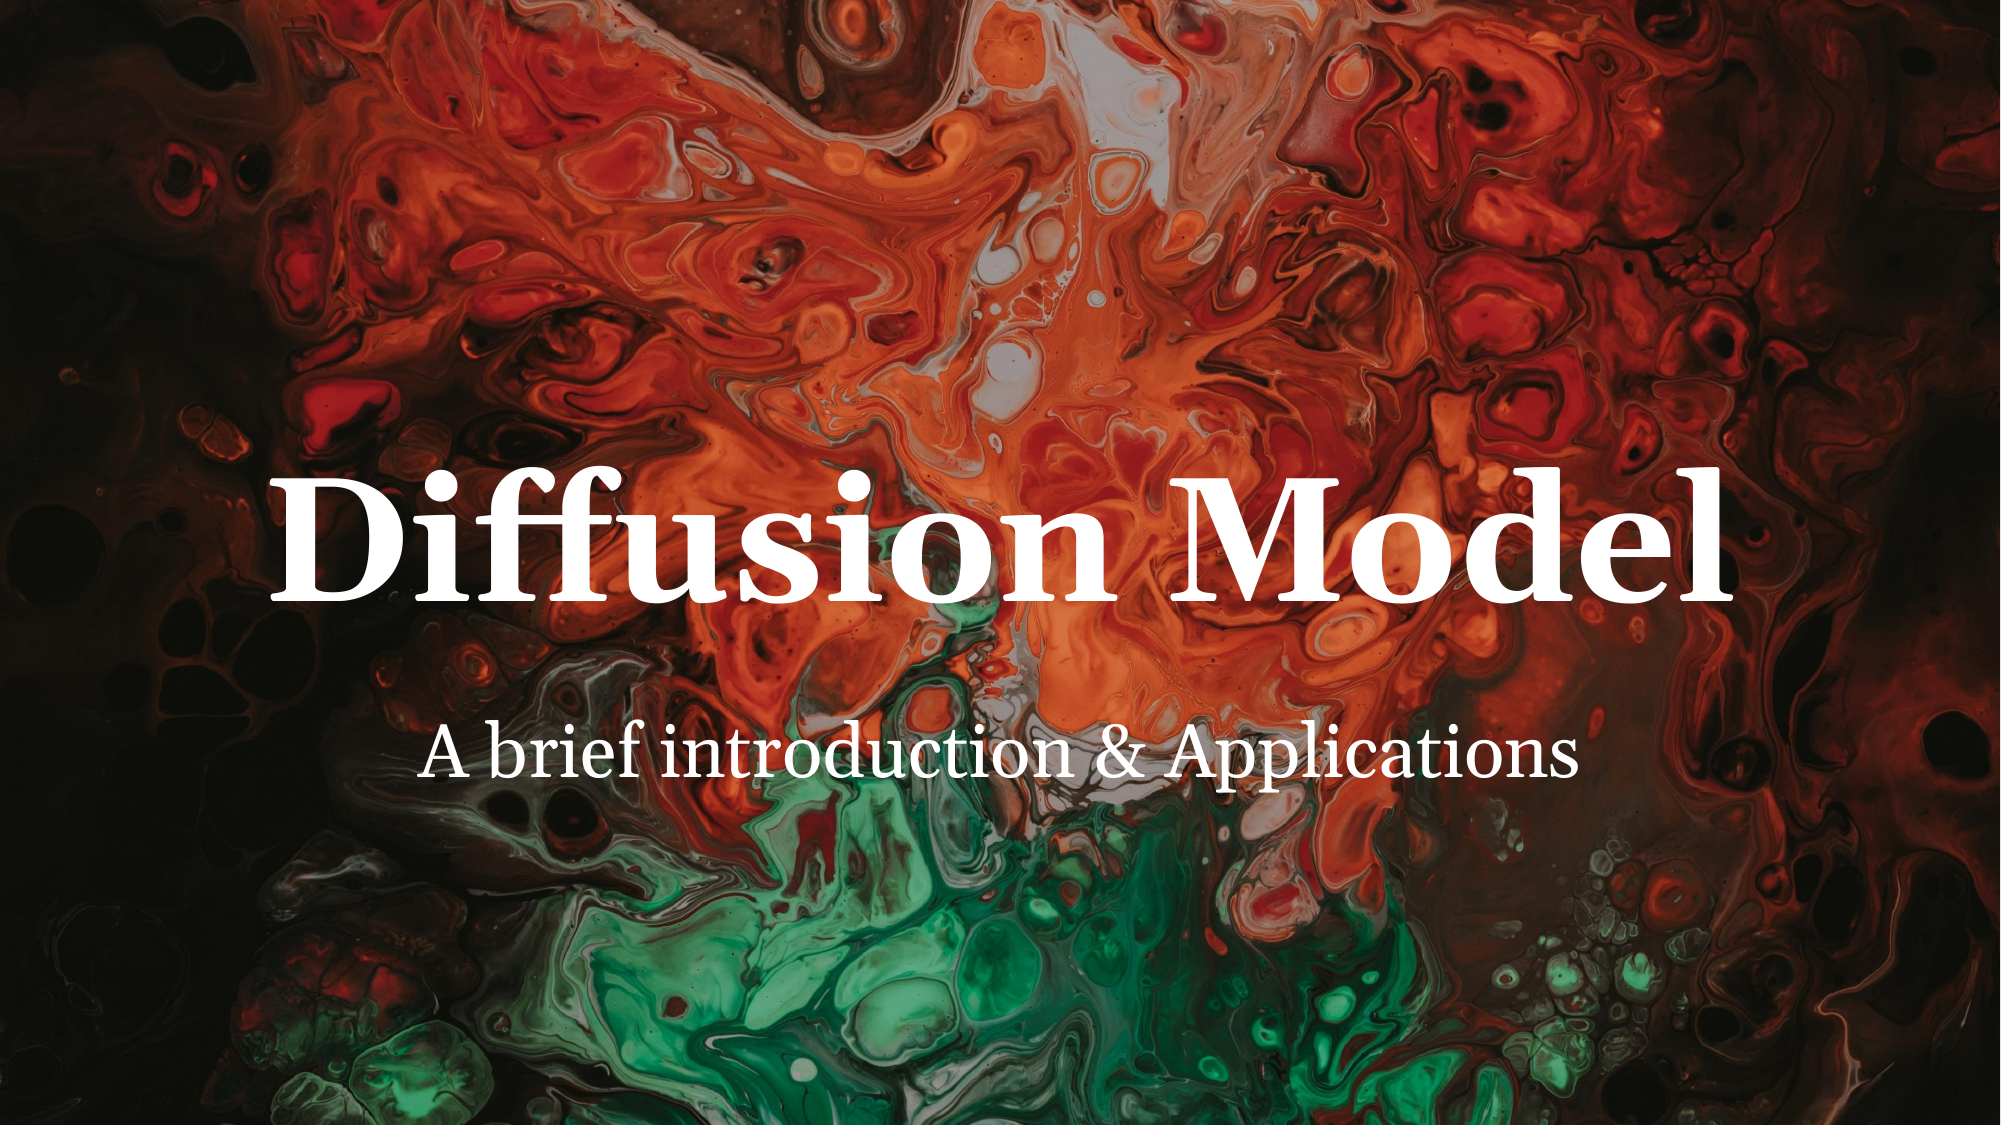

# Diffusion Model
A brief introduction & Applications